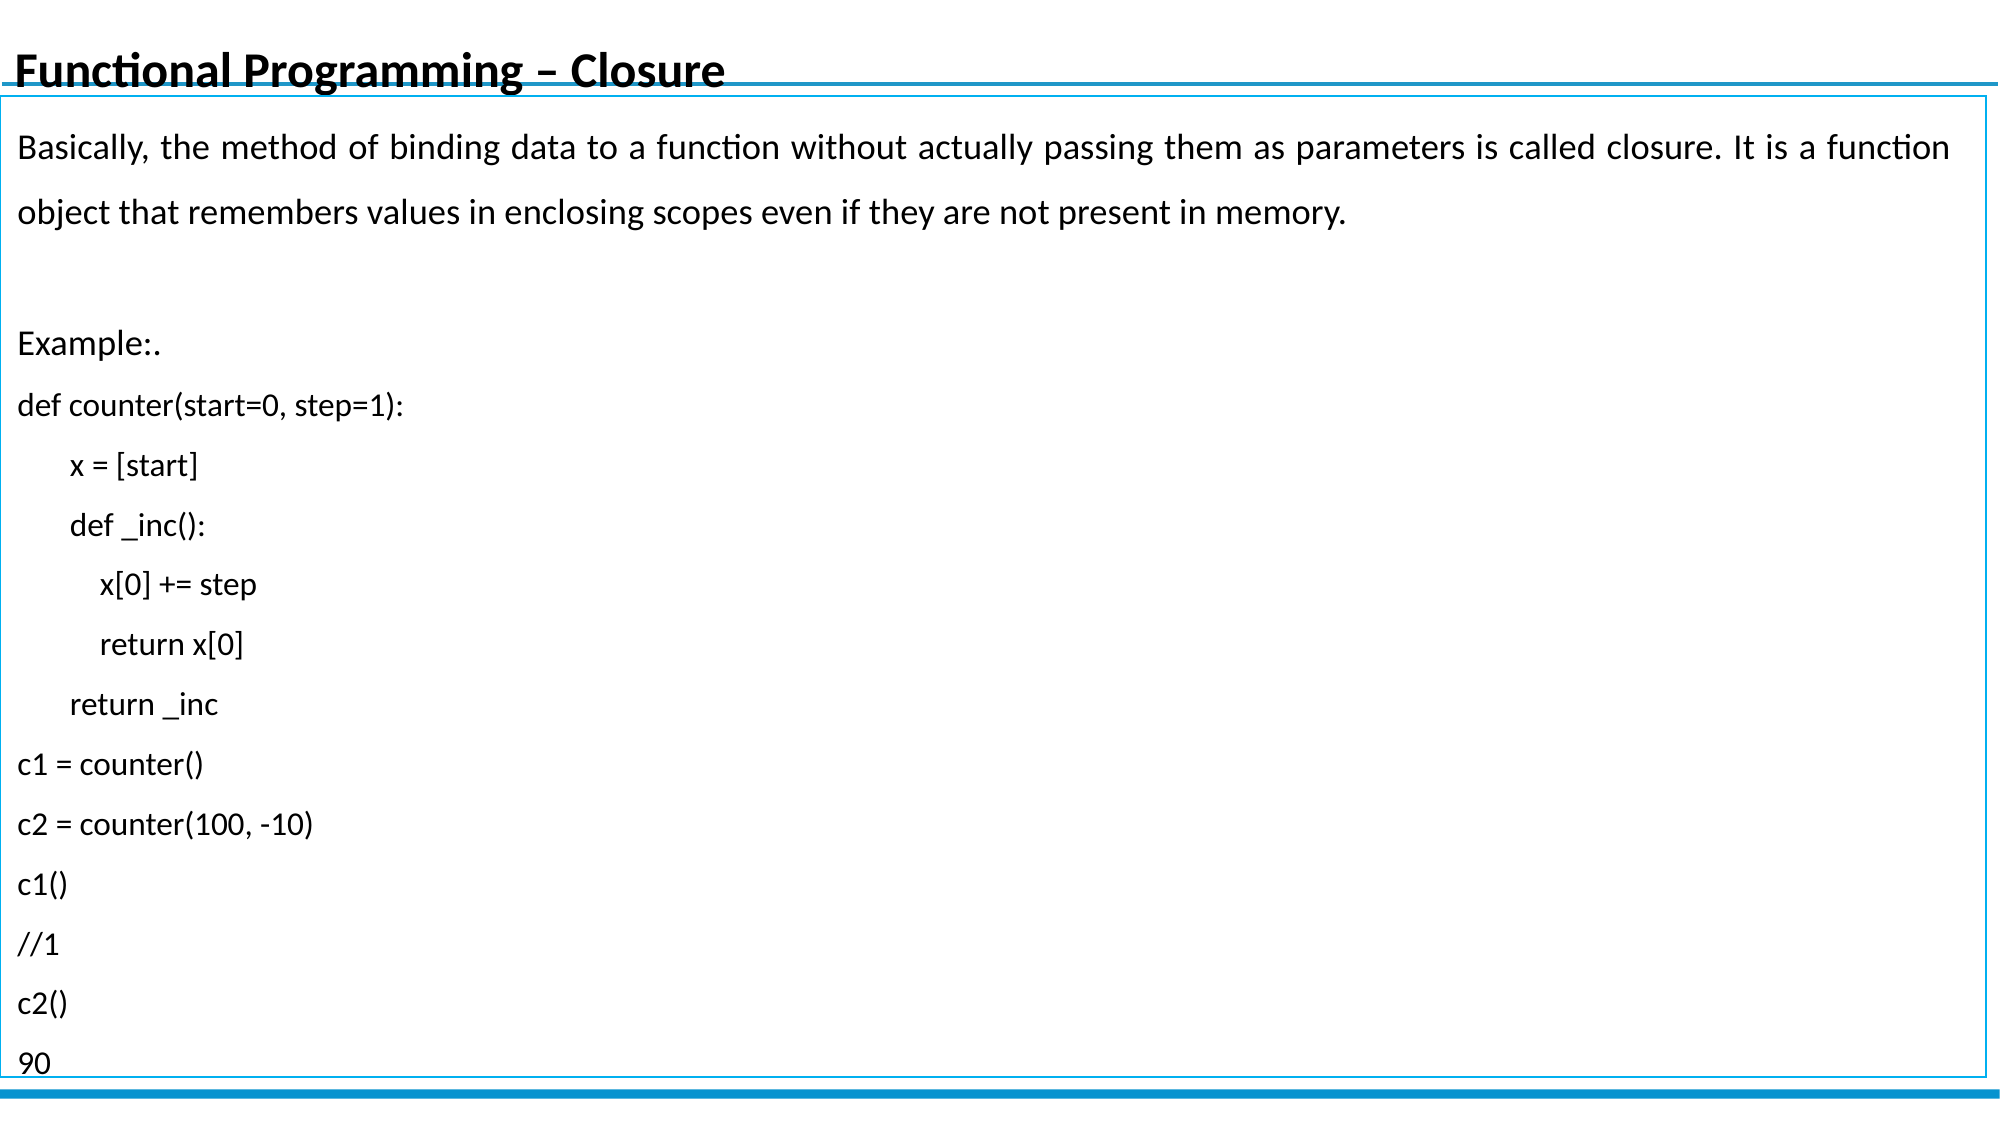

Functional Programming – Closure

Basically, the method of binding data to a function without actually passing them as parameters is called closure. It is a function object that remembers values in enclosing scopes even if they are not present in memory.

Example:.
def counter(start=0, step=1):
       x = [start]
       def _inc():
           x[0] += step
           return x[0]
       return _inc
c1 = counter()
c2 = counter(100, -10)
c1()
//1
c2()
90